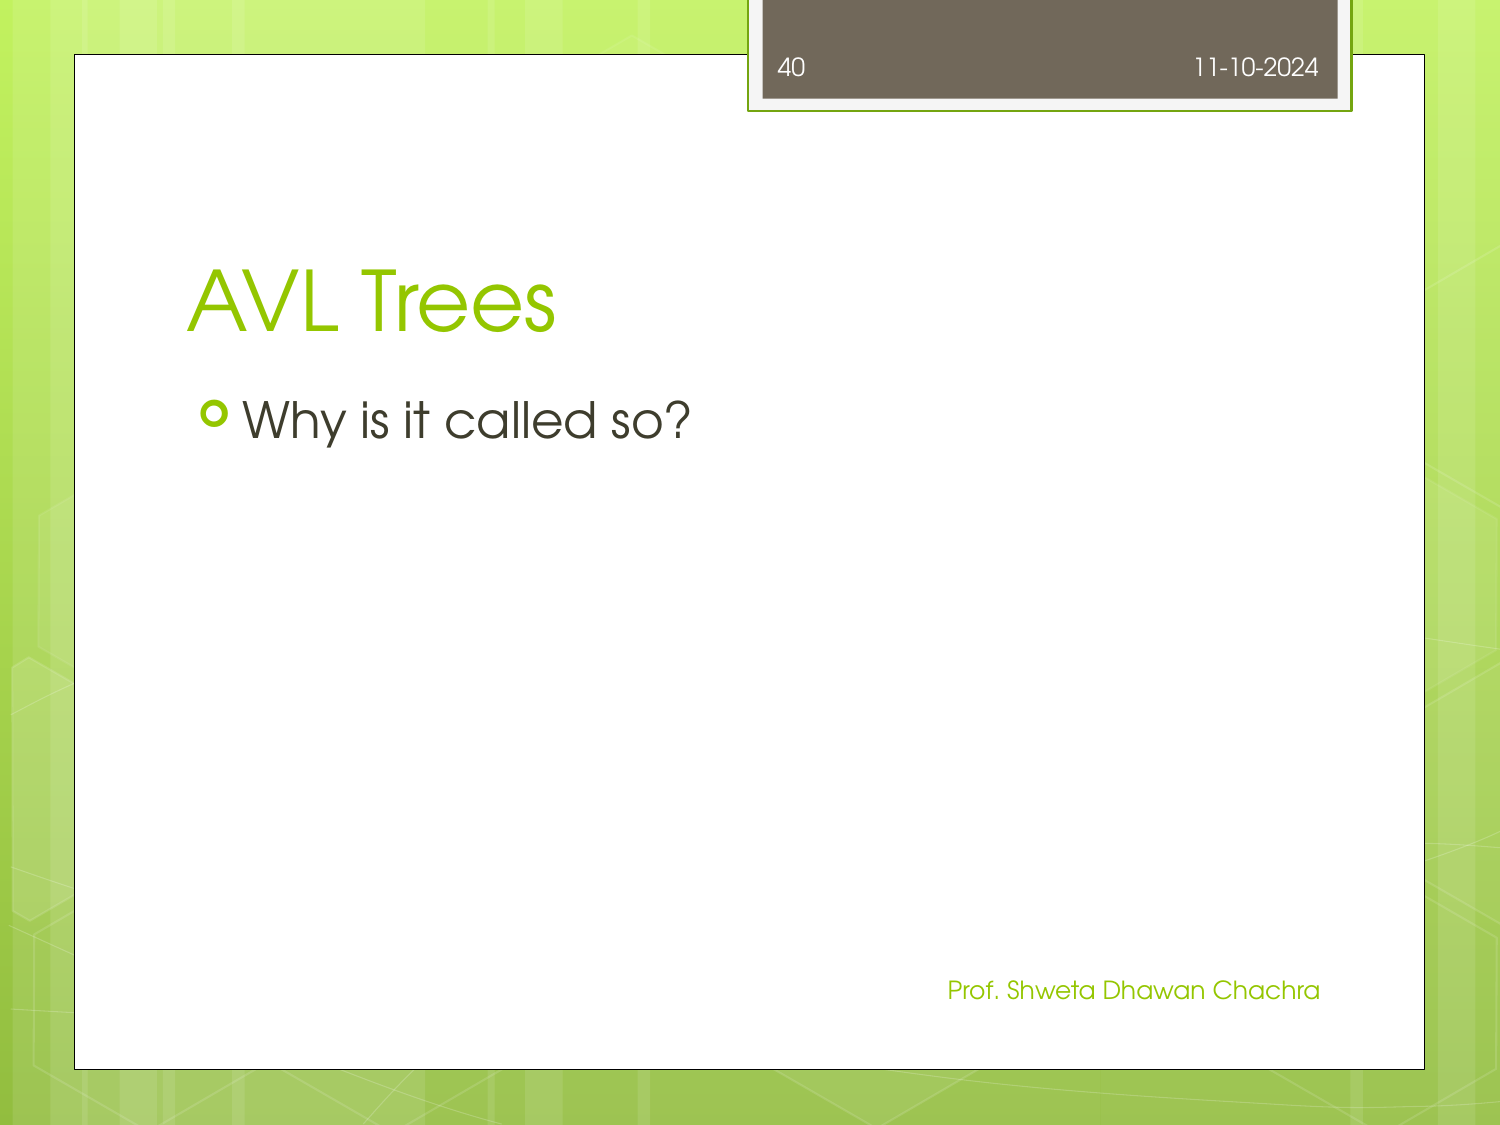

40
11-10-2024
# AVL Trees
Why is it called so?

Prof. Shweta Dhawan Chachra